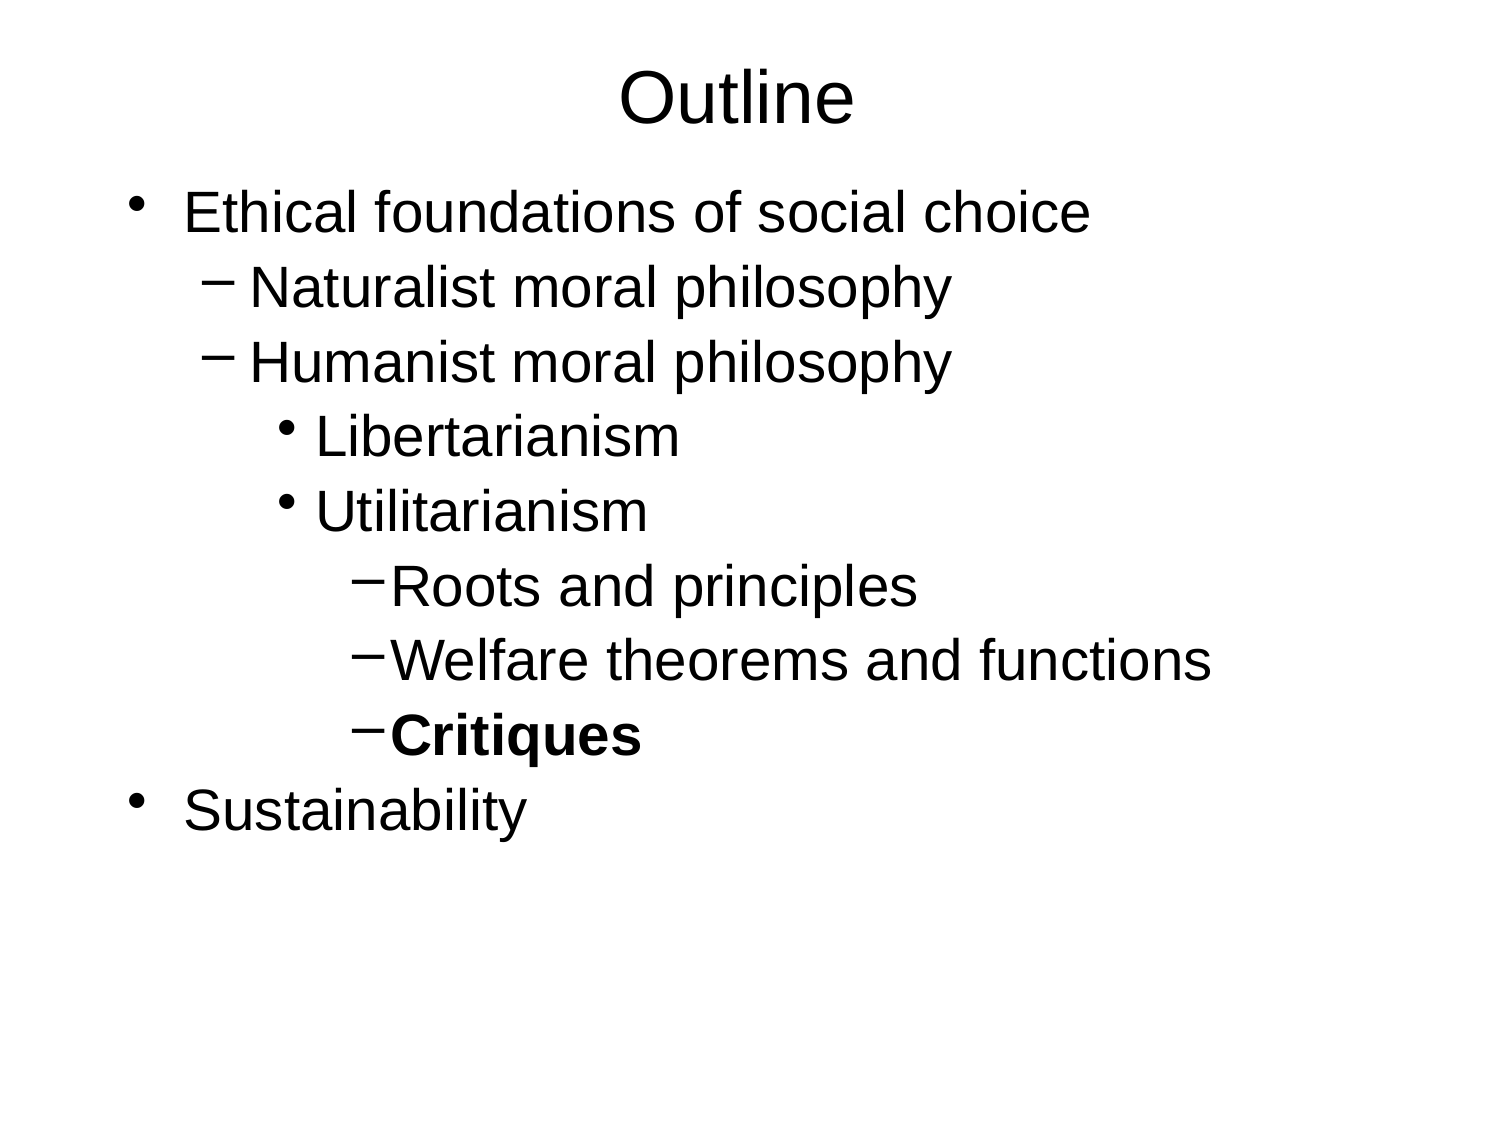

# Outline
Ethical foundations of social choice
Naturalist moral philosophy
Humanist moral philosophy
Libertarianism
Utilitarianism
Roots and principles
Welfare theorems and functions
Critiques
Sustainability